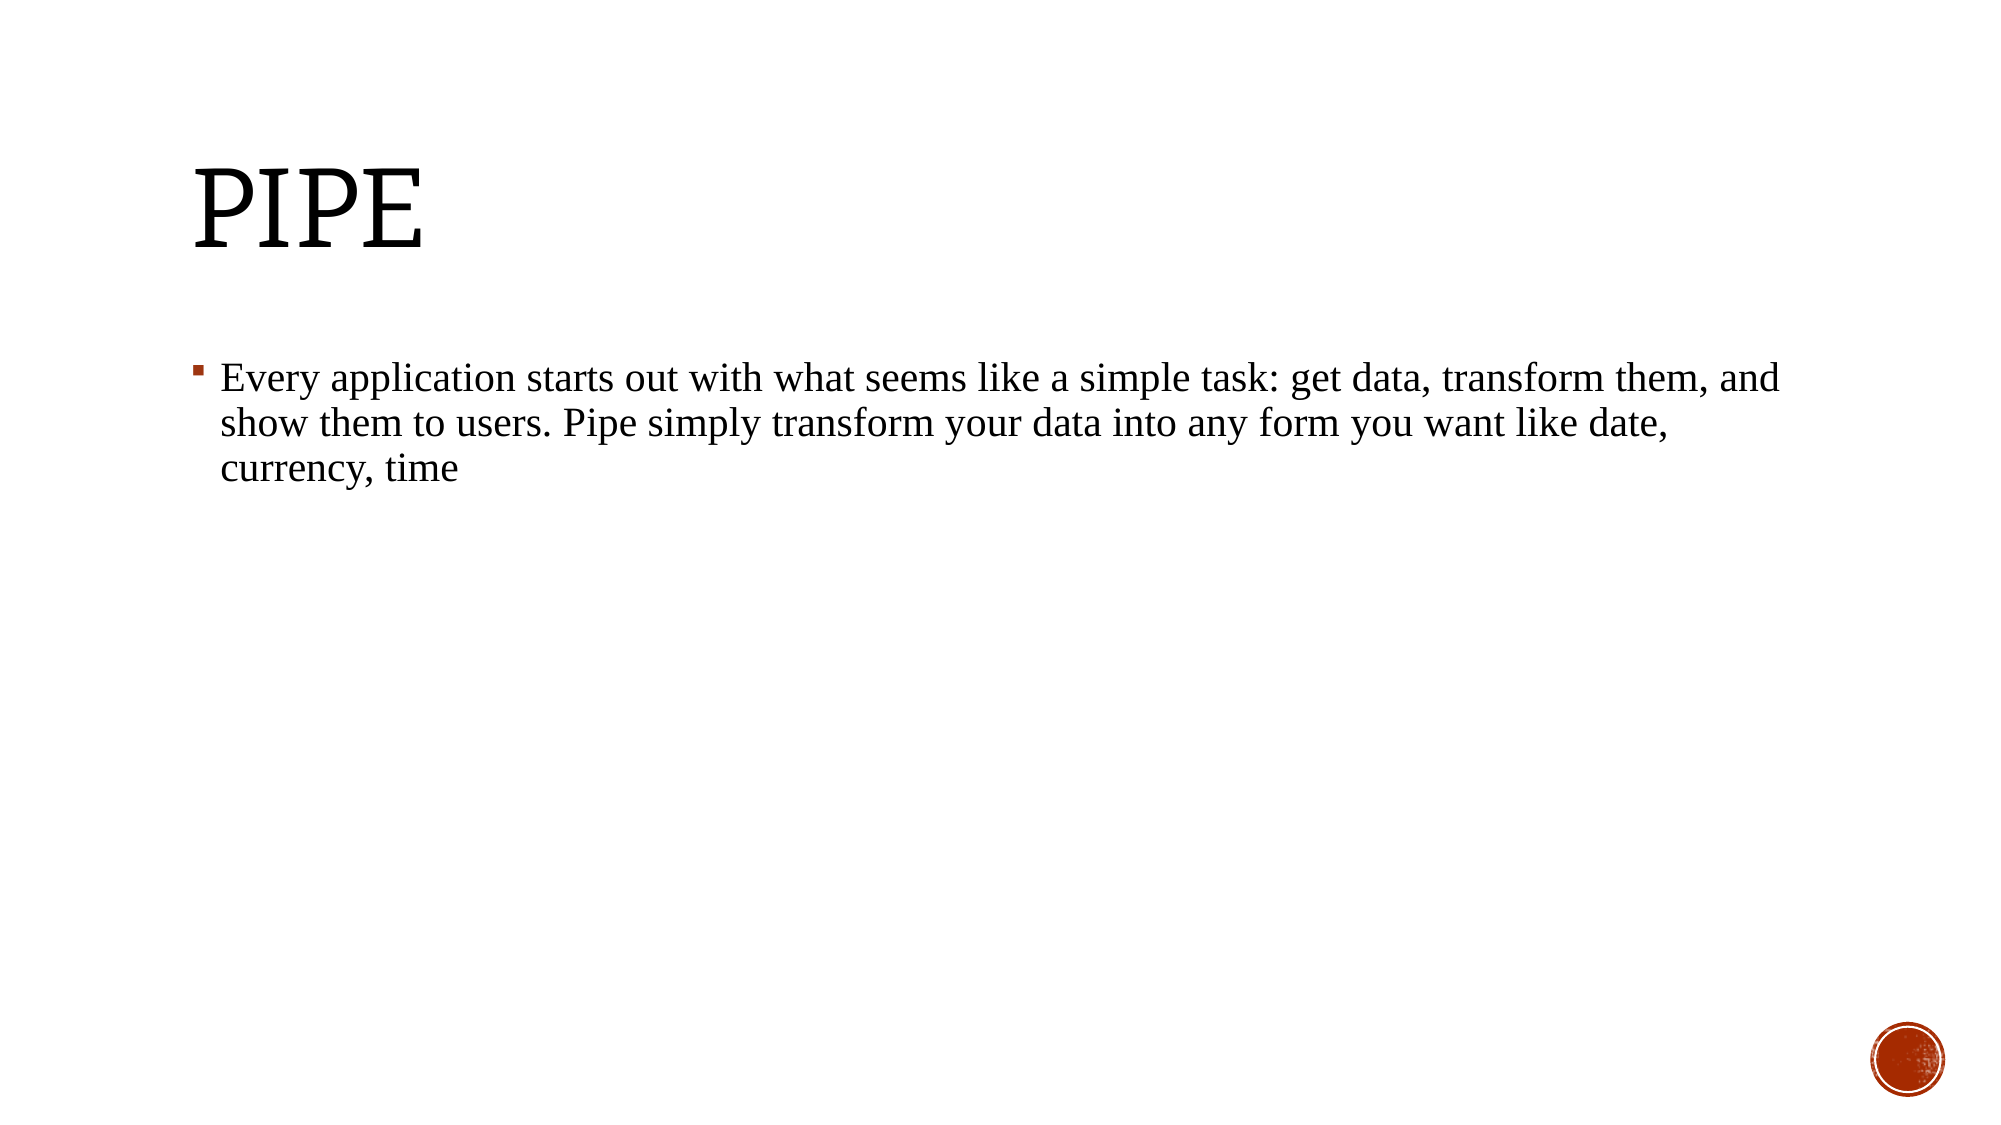

# PIPE
Every application starts out with what seems like a simple task: get data, transform them, and show them to users. Pipe simply transform your data into any form you want like date, currency, time